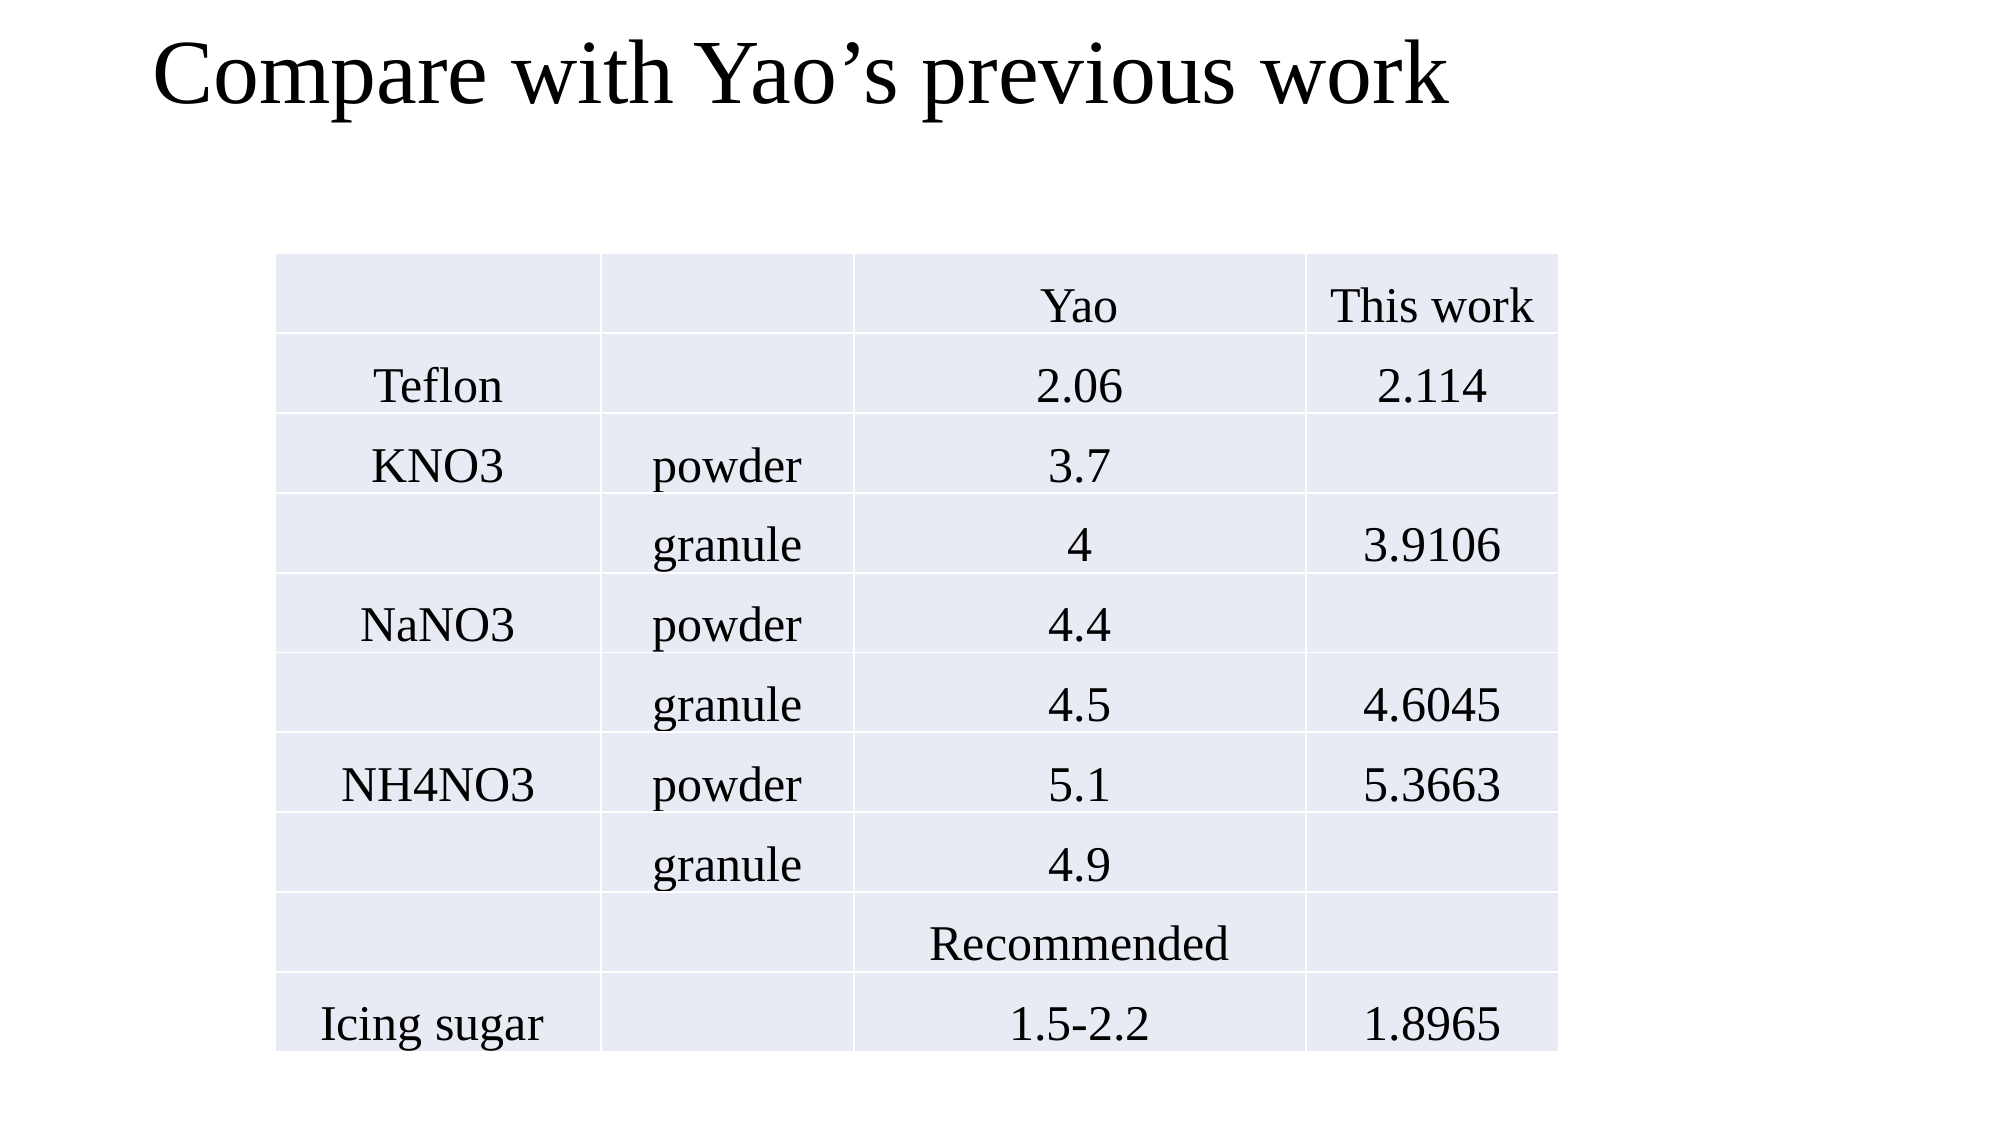

# Compare with Yao’s previous work
|  |  | Yao | This work |
| --- | --- | --- | --- |
| Teflon |  | 2.06 | 2.114 |
| KNO3 | powder | 3.7 |  |
|  | granule | 4 | 3.9106 |
| NaNO3 | powder | 4.4 |  |
|  | granule | 4.5 | 4.6045 |
| NH4NO3 | powder | 5.1 | 5.3663 |
|  | granule | 4.9 |  |
|  |  | Recommended |  |
| Icing sugar |  | 1.5-2.2 | 1.8965 |